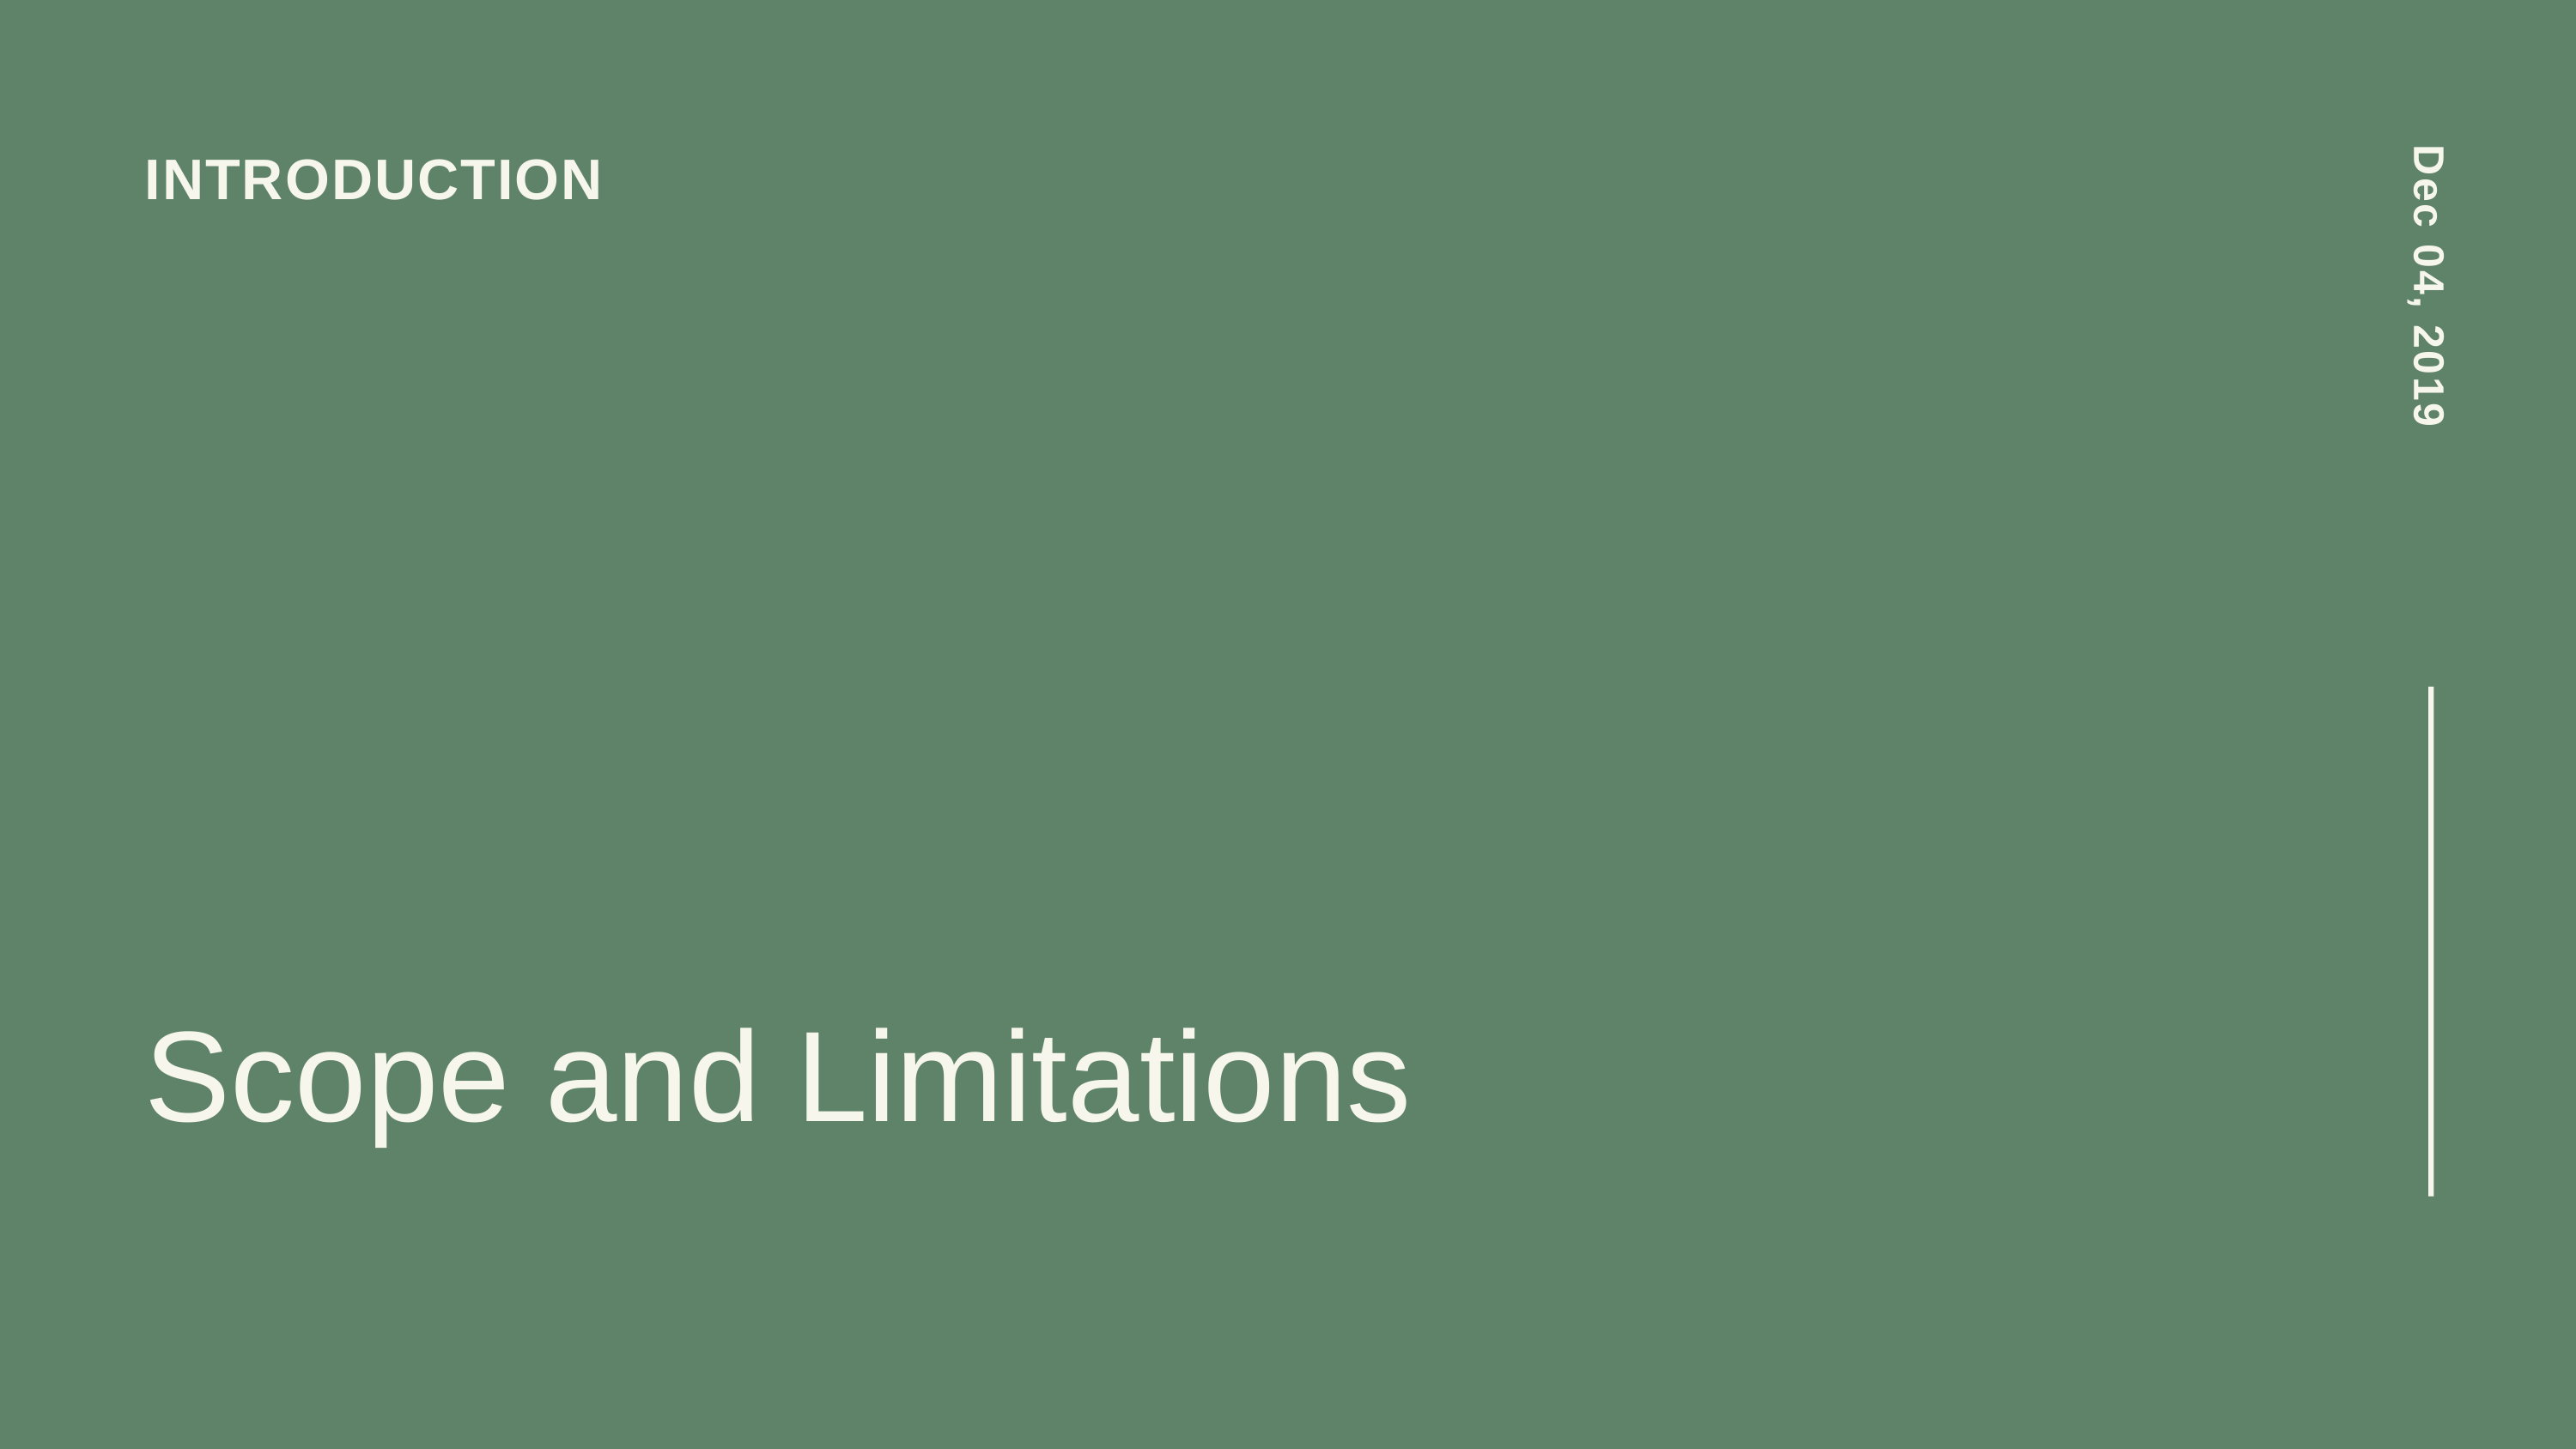

INTRODUCTION
Dec 04, 2019

Scope and Limitations